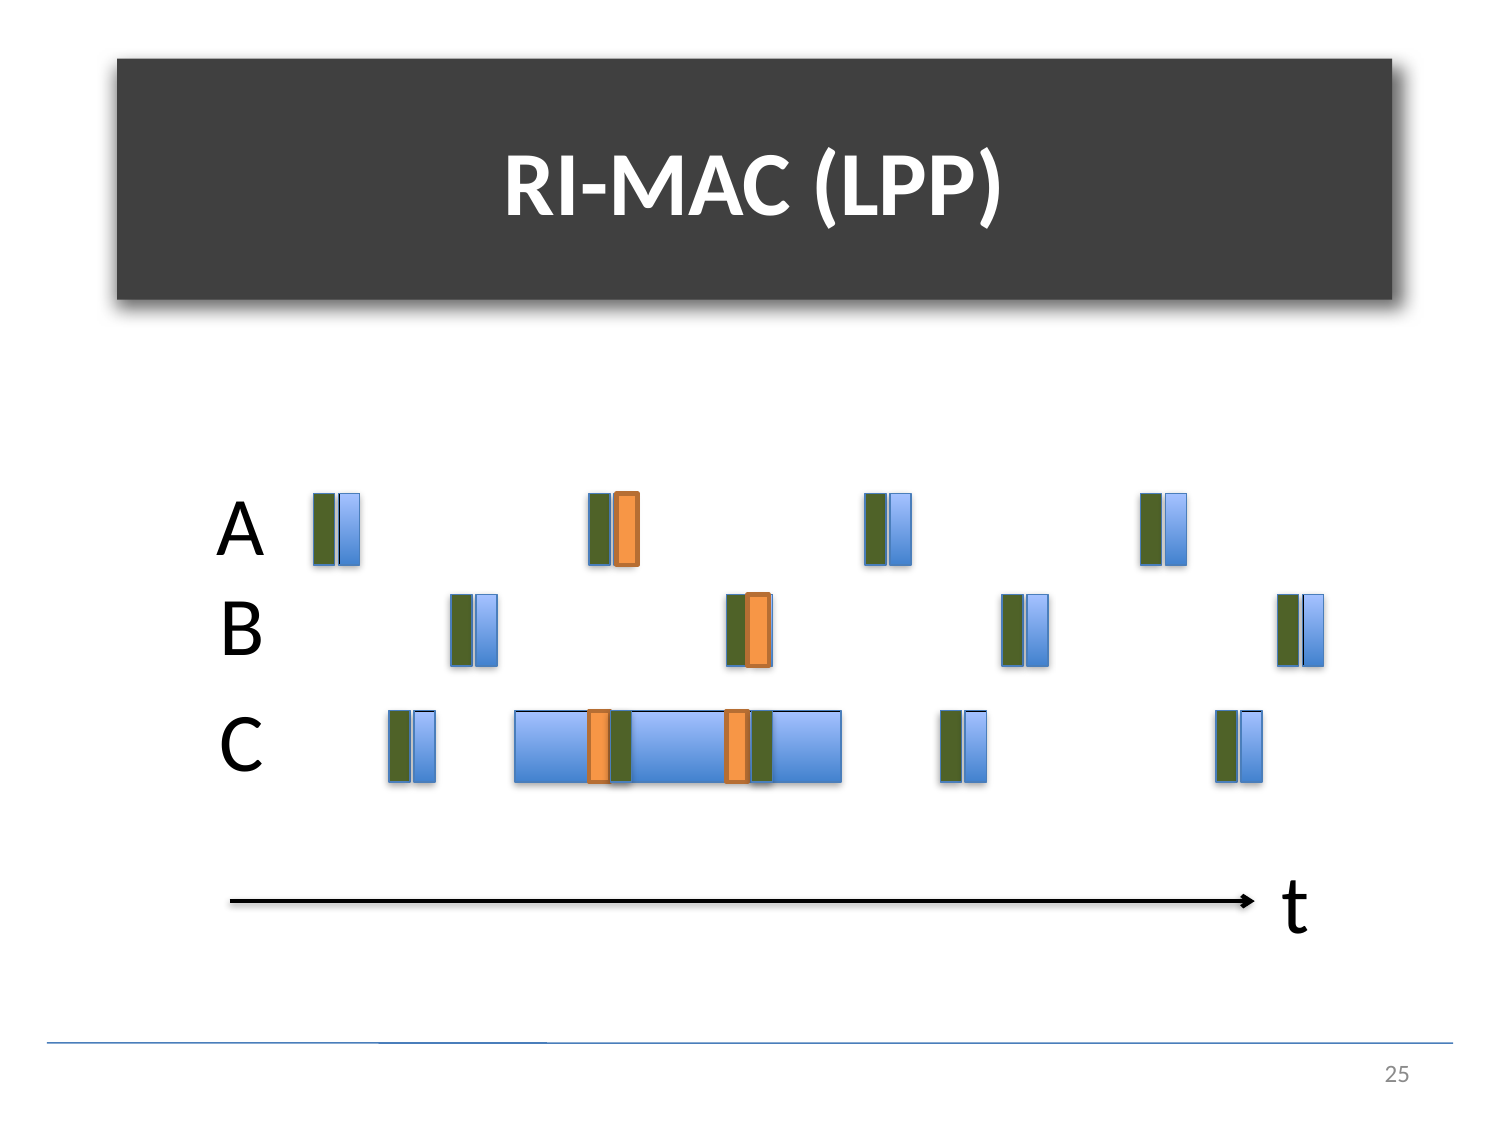

# RI-MAC (LPP)
A

B

C

t
25